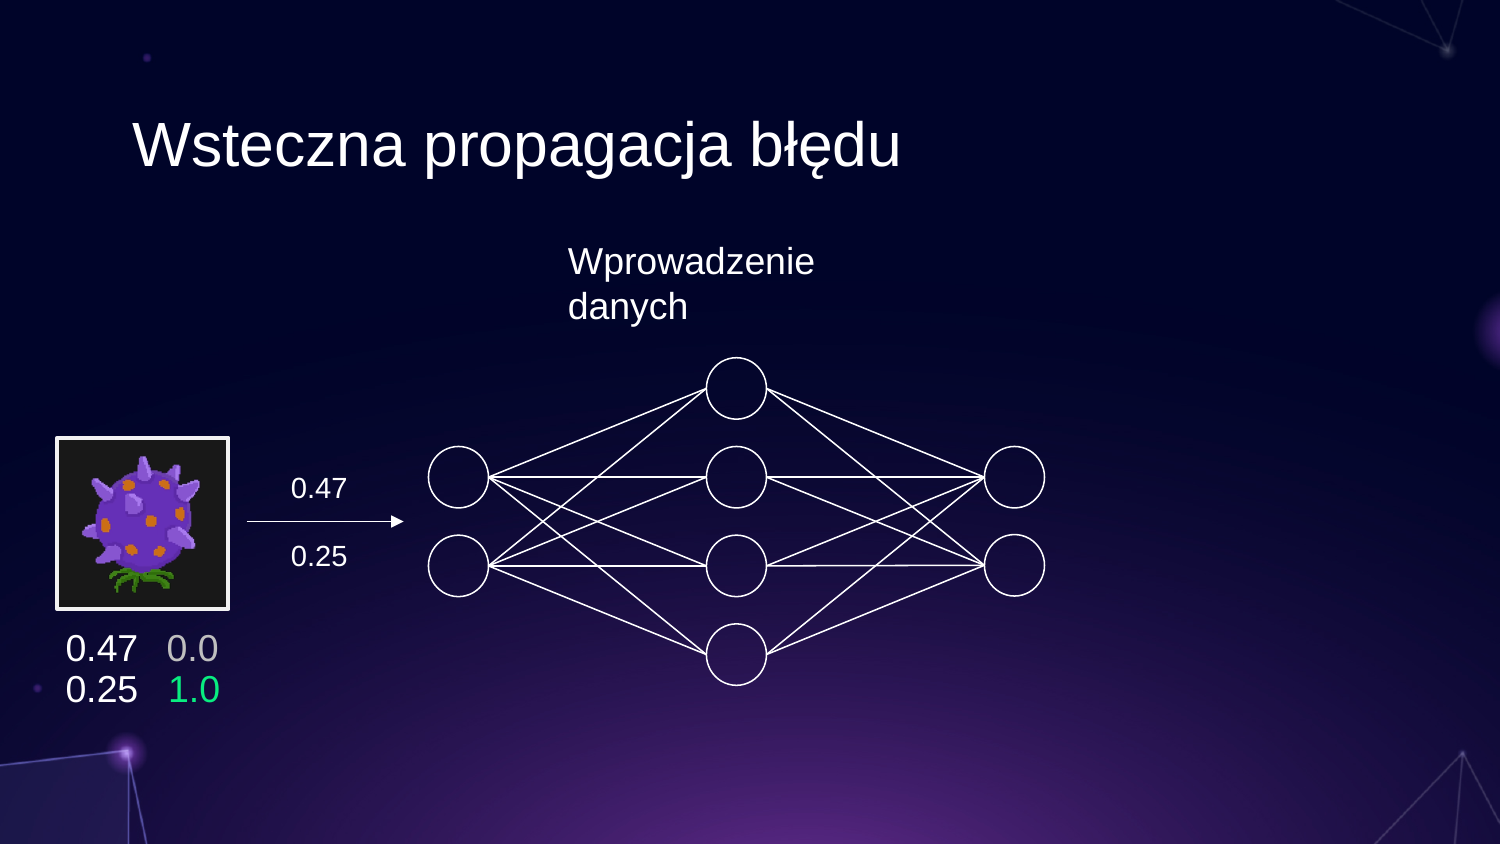

# Wsteczna propagacja błędu
Wprowadzenie danych

0.47
0.25

0.47
0.0

0.25
1.0